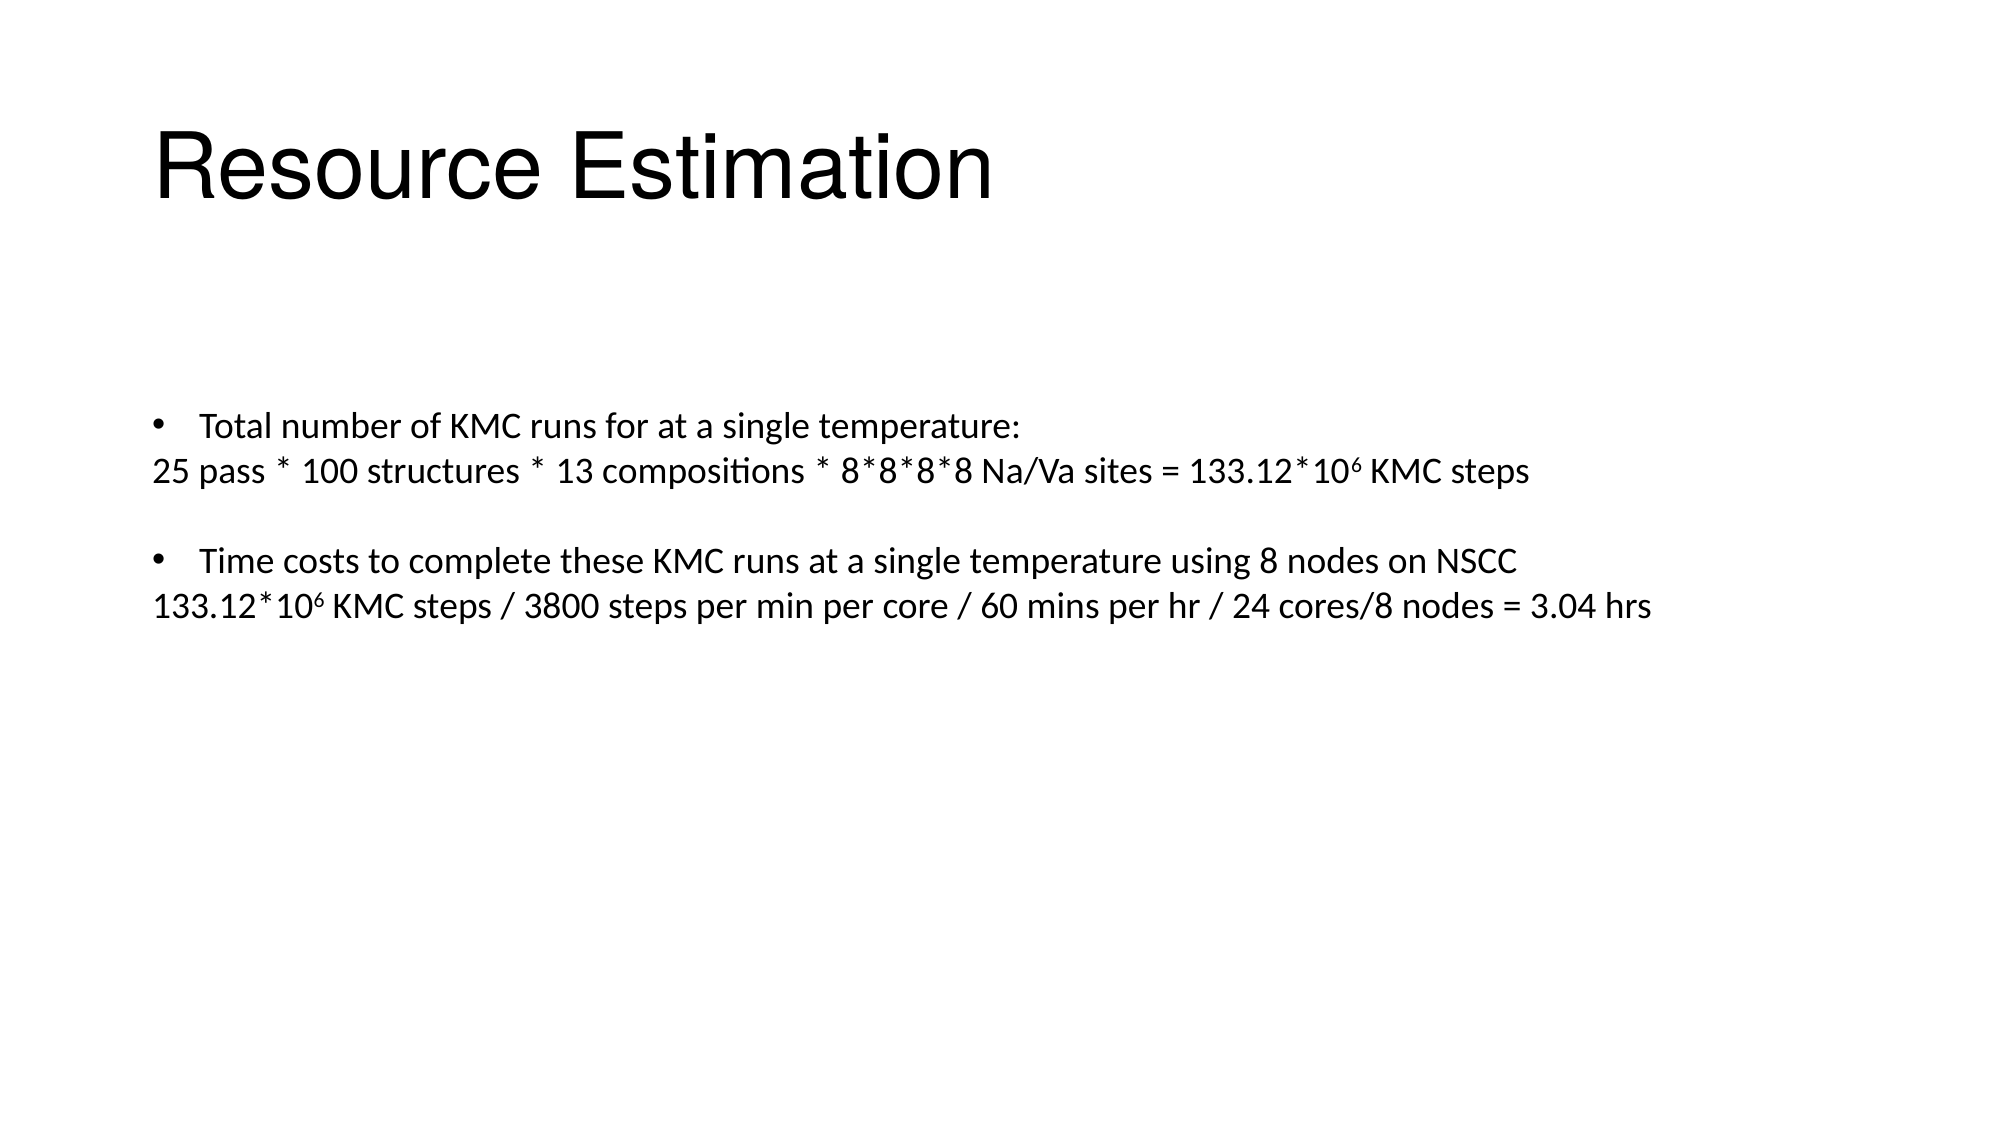

# Resource Estimation
Total number of KMC runs for at a single temperature:
25 pass * 100 structures * 13 compositions * 8*8*8*8 Na/Va sites = 133.12*106 KMC steps

Time costs to complete these KMC runs at a single temperature using 8 nodes on NSCC
133.12*106 KMC steps / 3800 steps per min per core / 60 mins per hr / 24 cores/8 nodes = 3.04 hrs